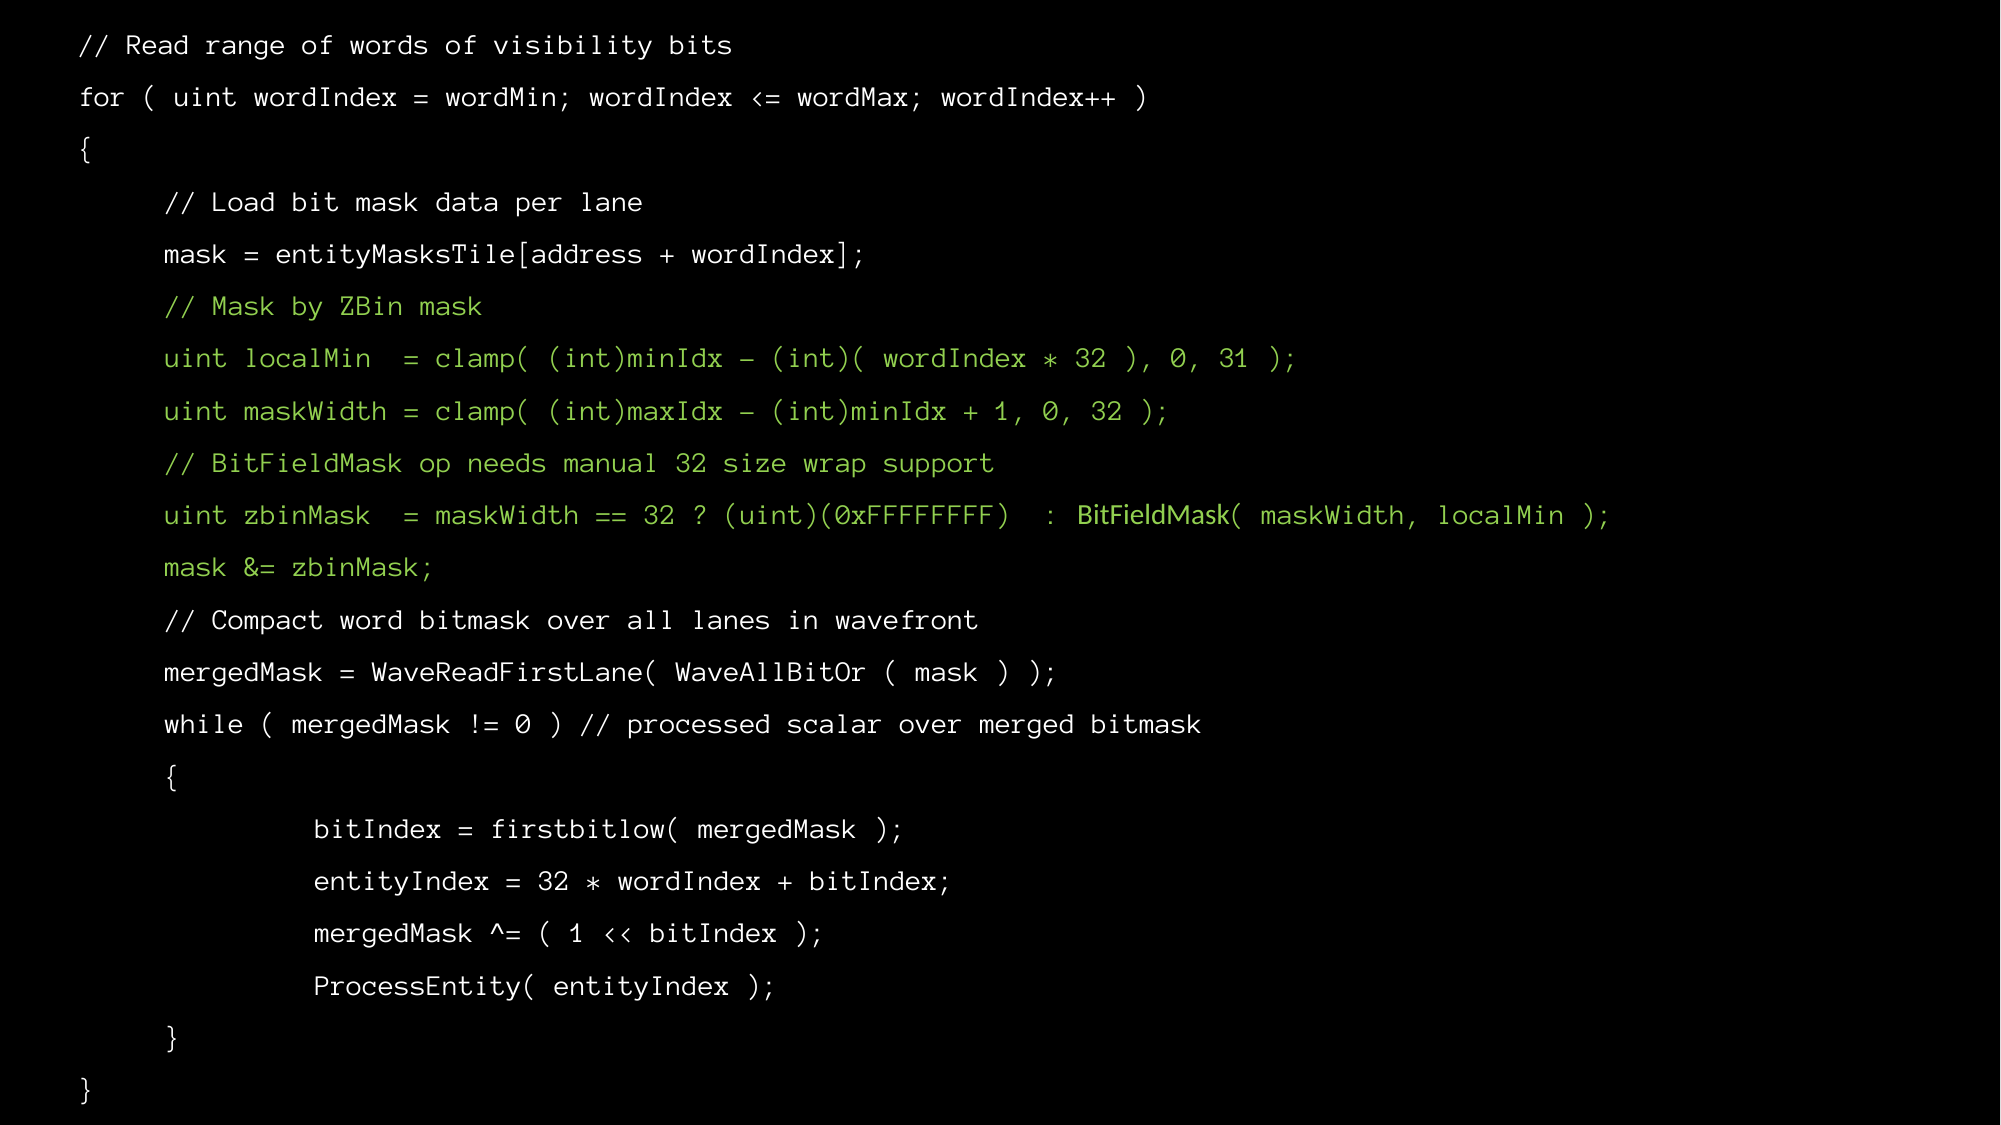

// Read range of words of visibility bits
    for ( uint wordIndex = wordMin; wordIndex <= wordMax; wordIndex++ )
    {
	// Load bit mask data per lane
	mask = entityMasksTile[address + wordIndex];
	// Mask by ZBin mask
	uint localMin  = clamp( (int)minIdx - (int)( wordIndex * 32 ), 0, 31 );
	uint maskWidth = clamp( (int)maxIdx - (int)minIdx + 1, 0, 32 );
	// BitFieldMask op needs manual 32 size wrap support
	uint zbinMask  = maskWidth == 32 ? (uint)(0xFFFFFFFF)  : BitFieldMask( maskWidth, localMin );
	mask &= zbinMask;
	// Compact word bitmask over all lanes in wavefront
	mergedMask = WaveReadFirstLane( WaveAllBitOr ( mask ) );
	while ( mergedMask != 0 ) // processed scalar over merged bitmask
	{
		bitIndex = firstbitlow( mergedMask );
		entityIndex = 32 * wordIndex + bitIndex;
		mergedMask ^= ( 1 << bitIndex );
		ProcessEntity( entityIndex );
	}
    }
# Scalarization : Baseline